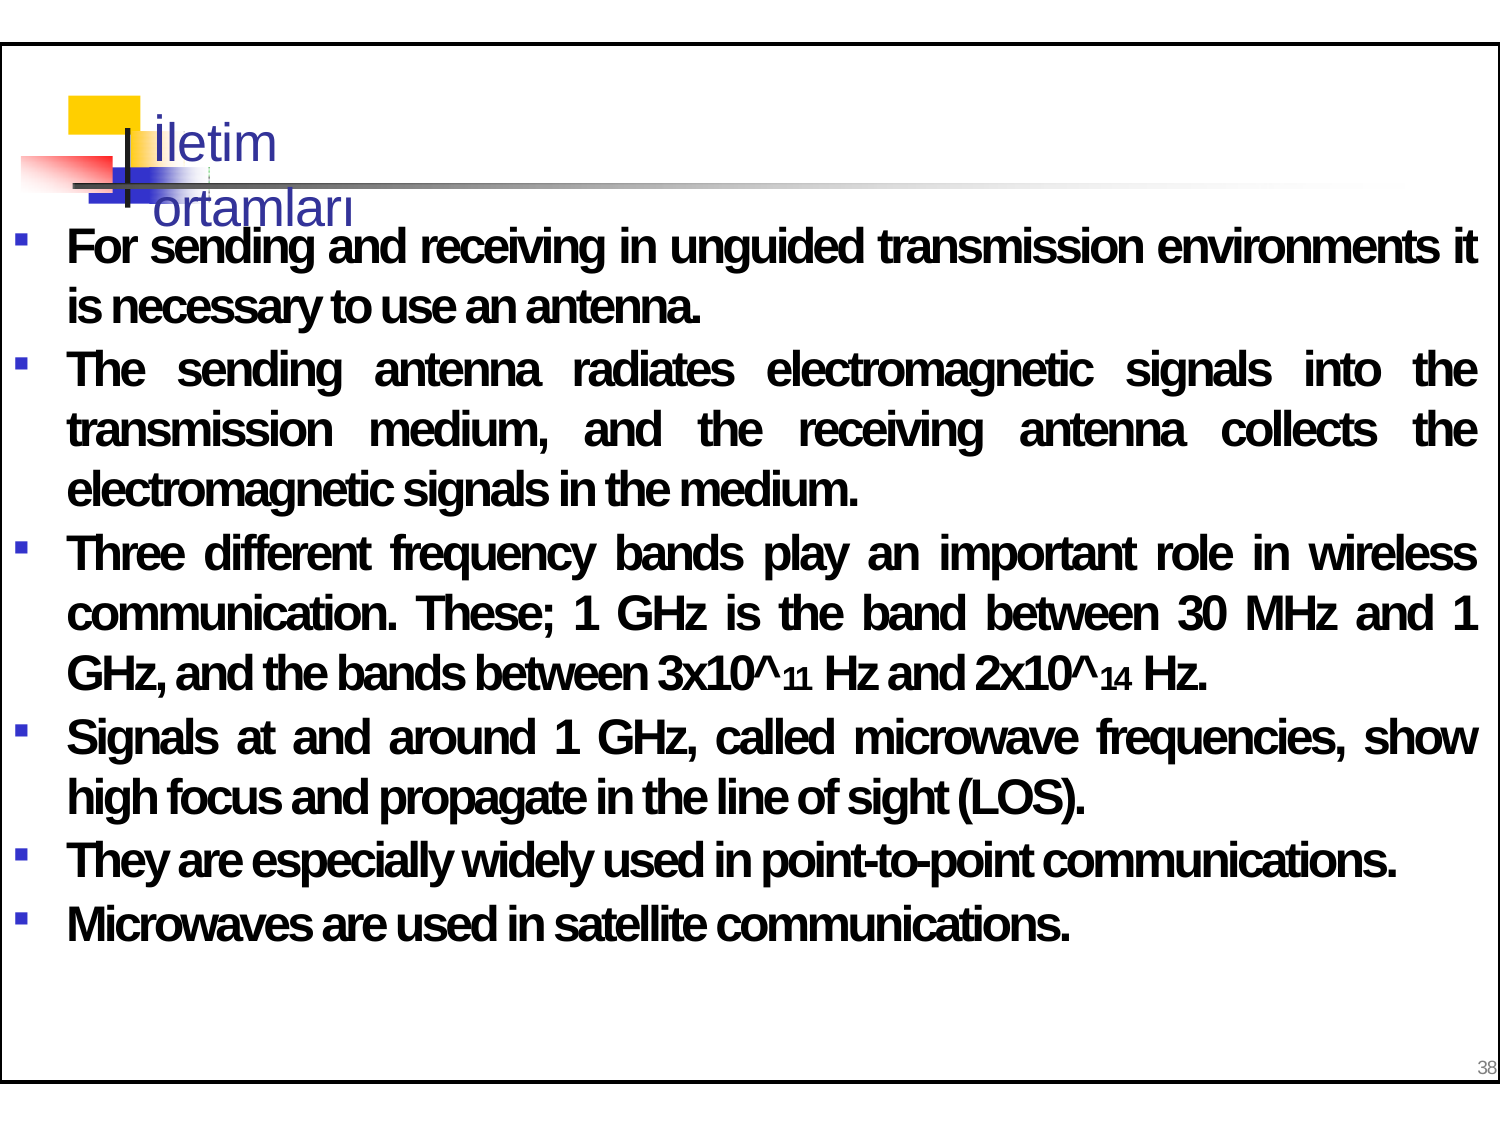

# İletim ortamları

For sending and receiving in unguided transmission environments it is necessary to use an antenna.
The sending antenna radiates electromagnetic signals into the transmission medium, and the receiving antenna collects the electromagnetic signals in the medium.
Three different frequency bands play an important role in wireless communication. These; 1 GHz is the band between 30 MHz and 1 GHz, and the bands between 3x10^11 Hz and 2x10^14 Hz.
Signals at and around 1 GHz, called microwave frequencies, show high focus and propagate in the line of sight (LOS).
They are especially widely used in point-to-point communications.
Microwaves are used in satellite communications.
38